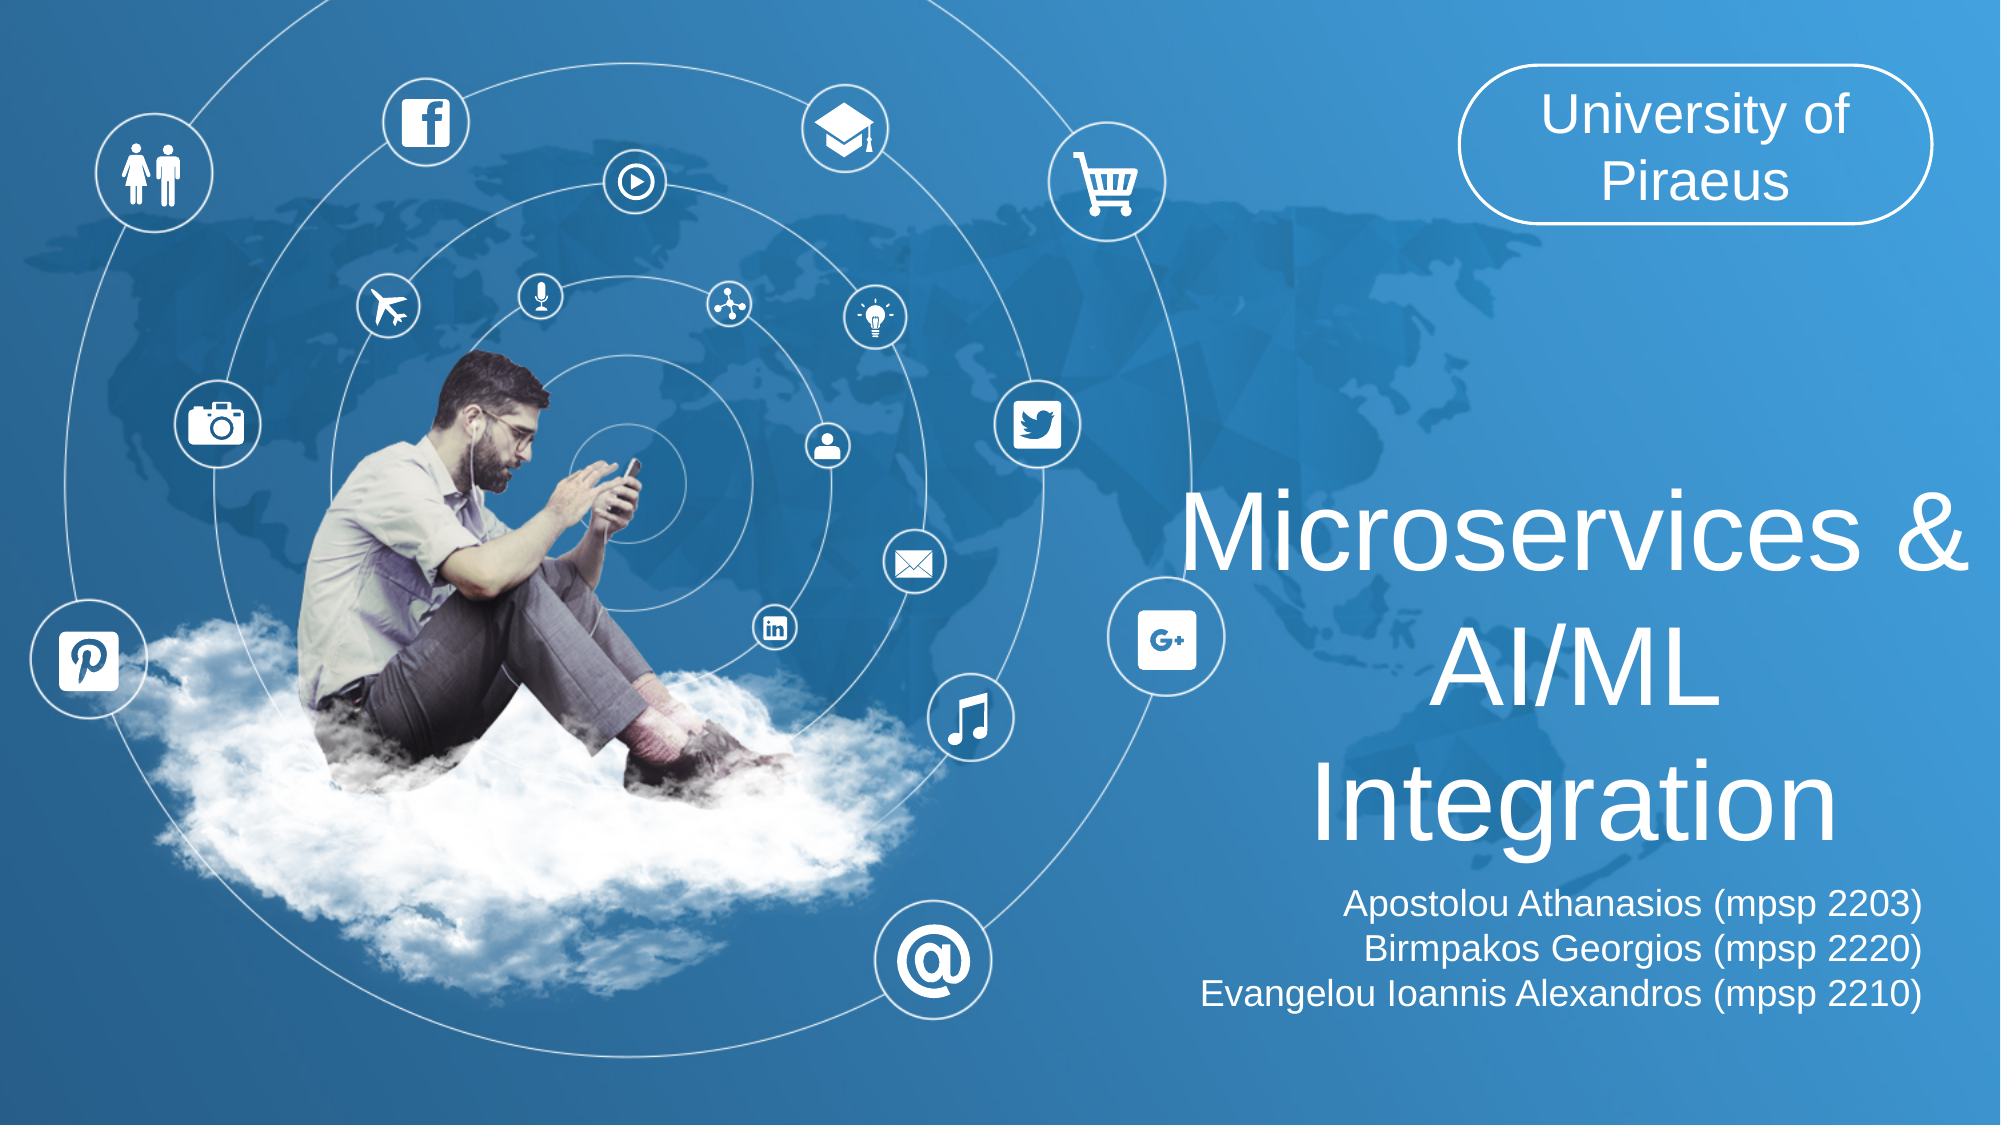

University of Piraeus

Microservices & AI/ML Integration

Apostolou Athanasios (mpsp 2203)
Birmpakos Georgios (mpsp 2220)
Evangelou Ioannis Alexandros (mpsp 2210)